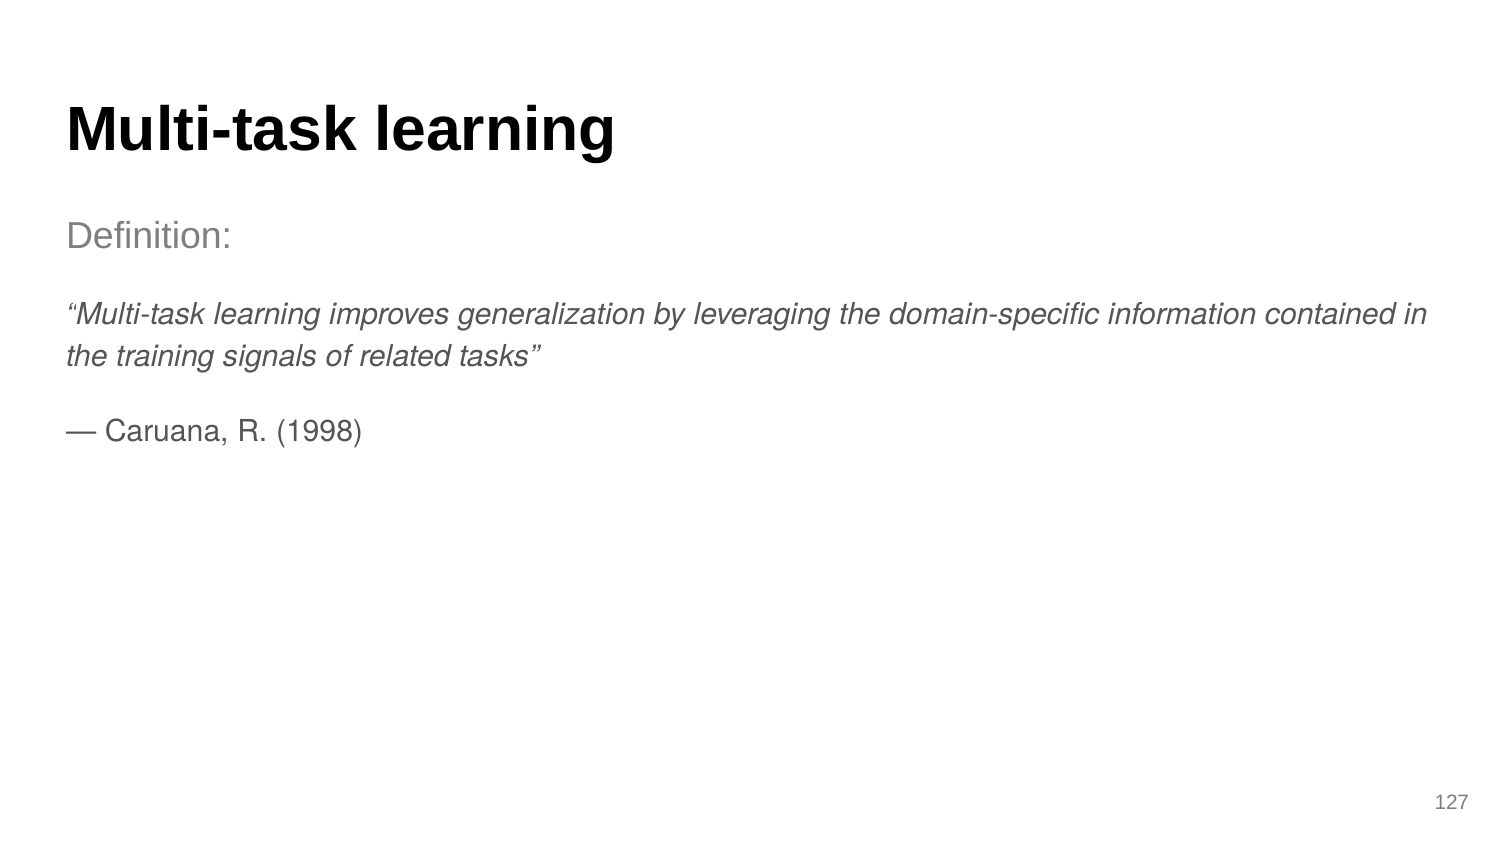

# Multi-task learning
Definition:
“Multi-task learning improves generalization by leveraging the domain-specific information contained in the training signals of related tasks”
— Caruana, R. (1998)

127